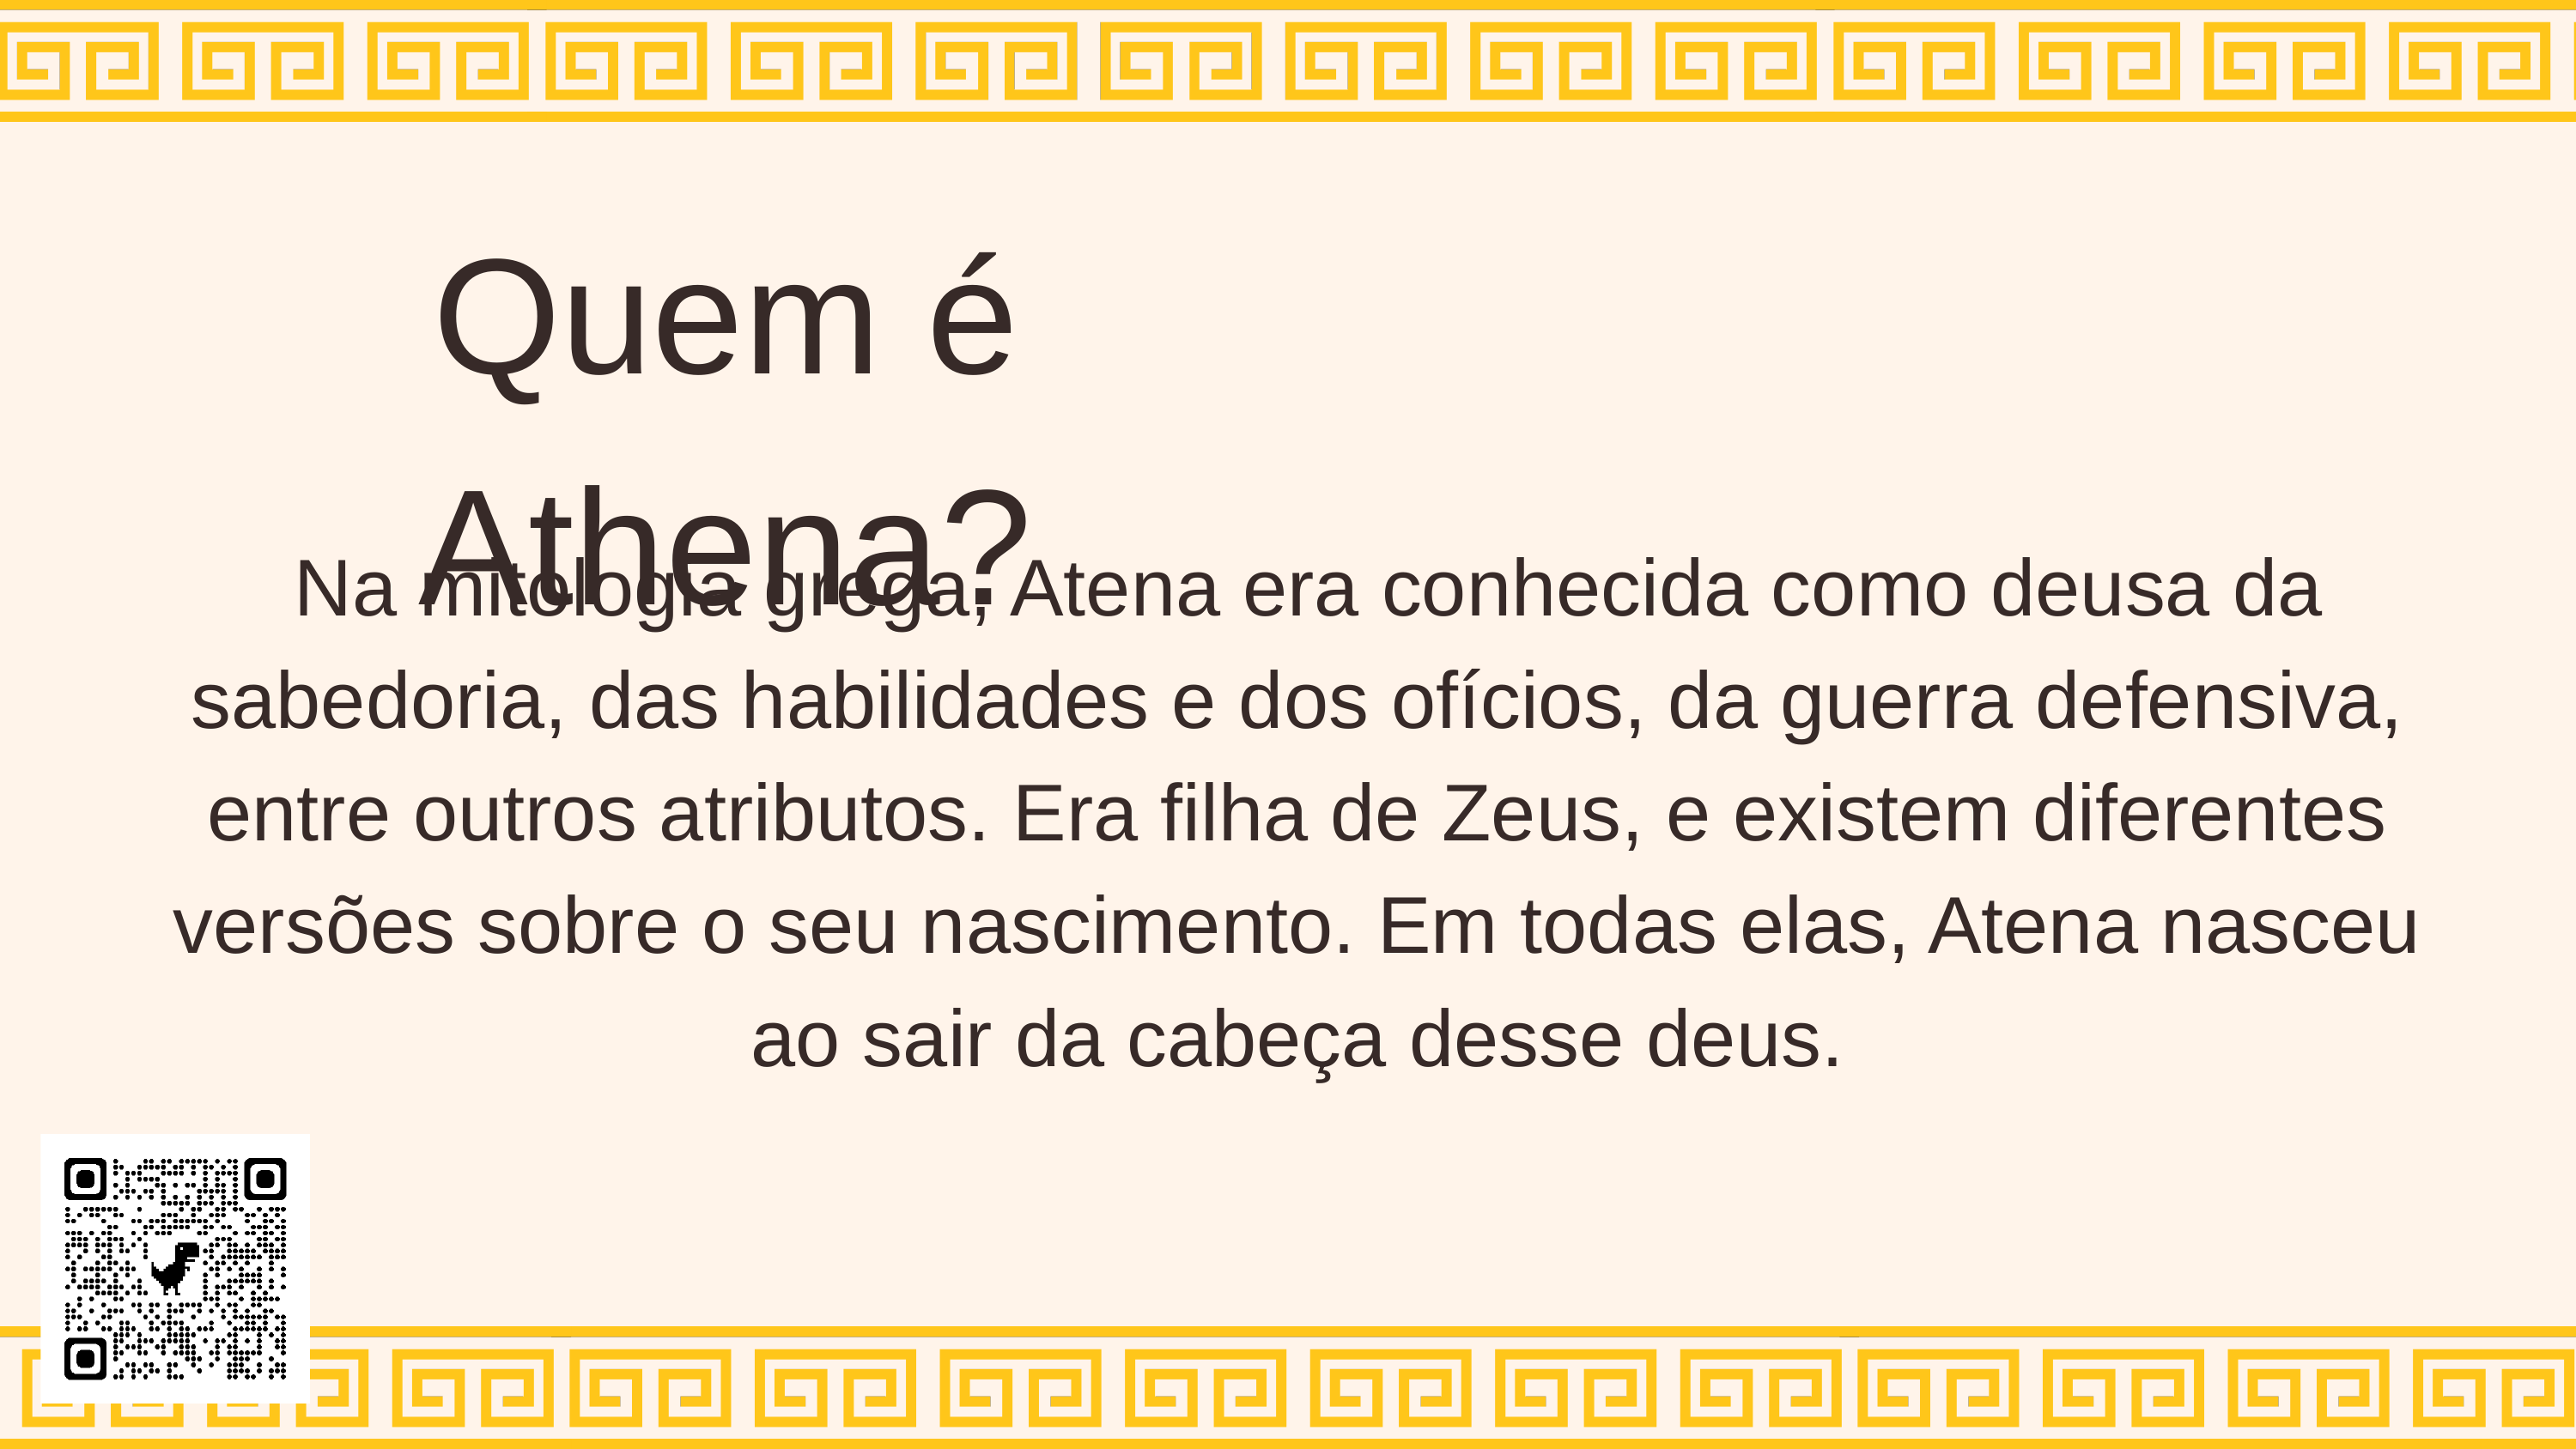

Quem é Athena?
 Na mitologia grega, Atena era conhecida como deusa da sabedoria, das habilidades e dos ofícios, da guerra defensiva, entre outros atributos. Era filha de Zeus, e existem diferentes versões sobre o seu nascimento. Em todas elas, Atena nasceu ao sair da cabeça desse deus.